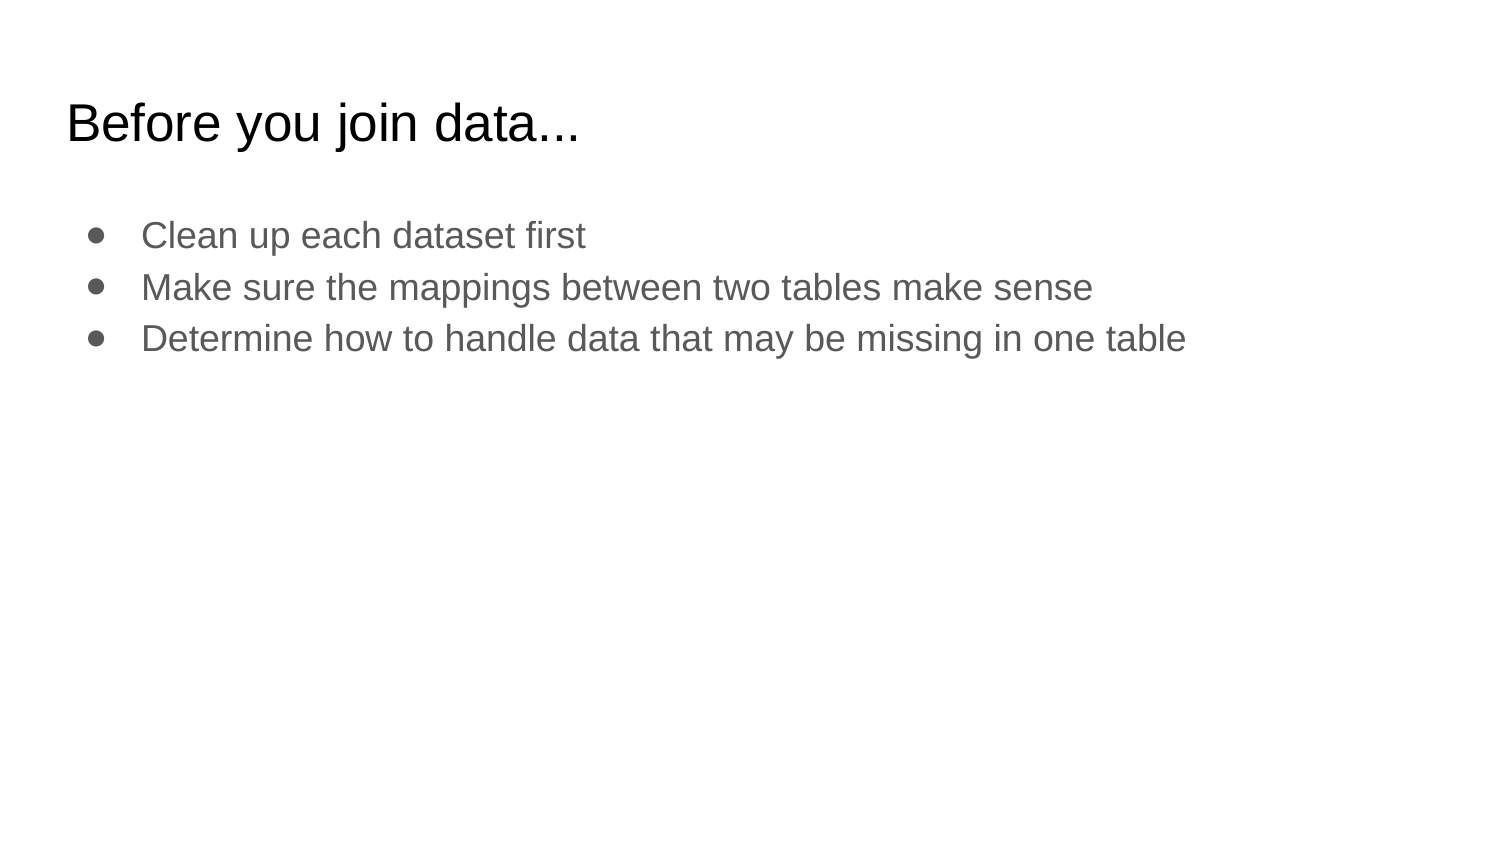

# Before you join data...
Clean up each dataset first
Make sure the mappings between two tables make sense
Determine how to handle data that may be missing in one table